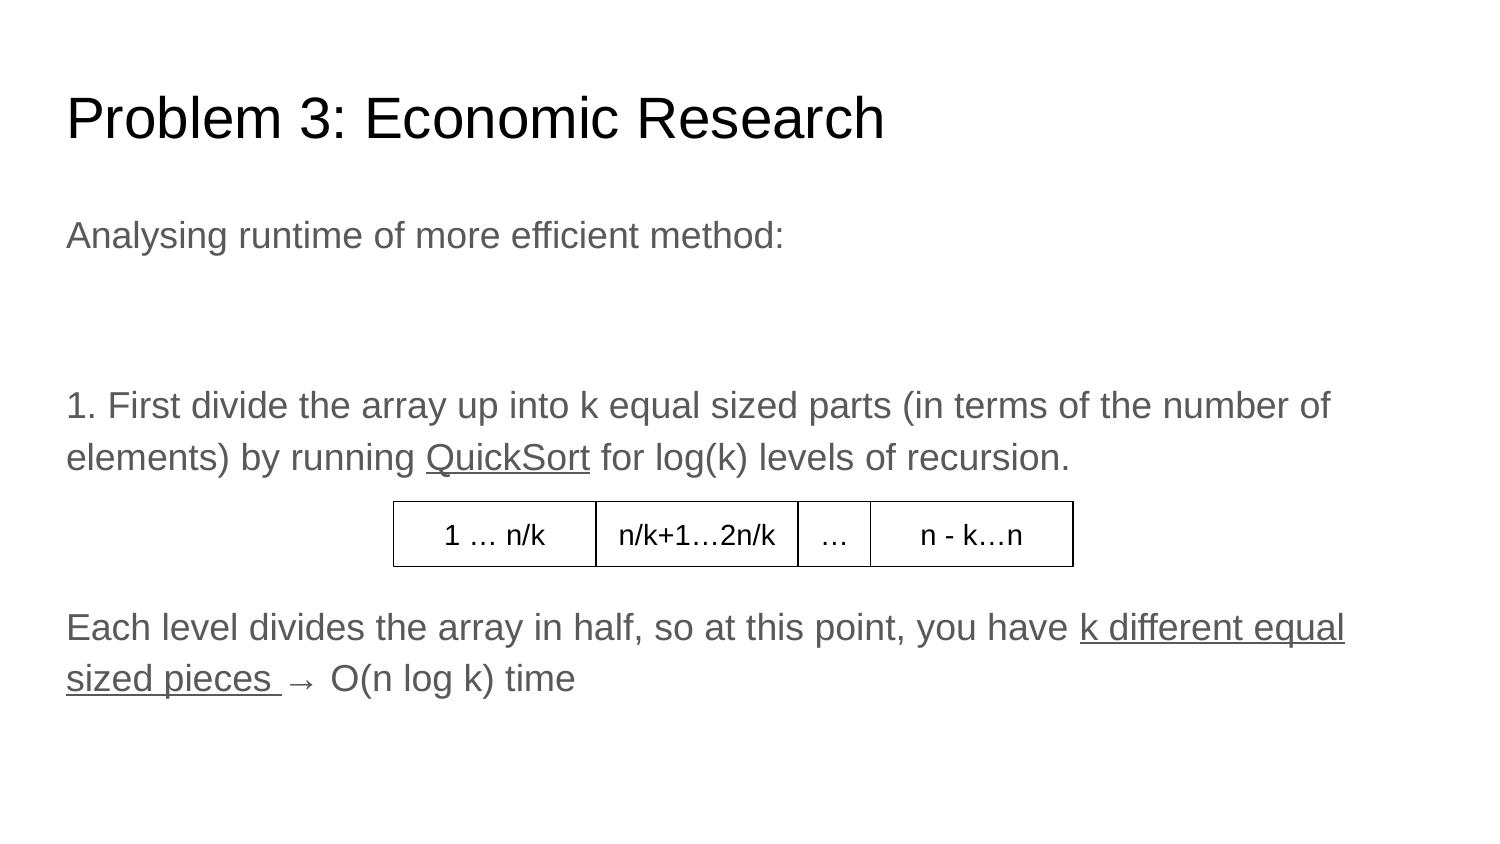

# Problem 3: Economic Research

Analysing runtime of more efficient method:

1. First divide the array up into k equal sized parts (in terms of the number of elements) by running QuickSort for log(k) levels of recursion.

Each level divides the array in half, so at this point, you have k different equal sized pieces → O(n log k) time
1 … n/k
n/k+1…2n/k
…
n - k…n